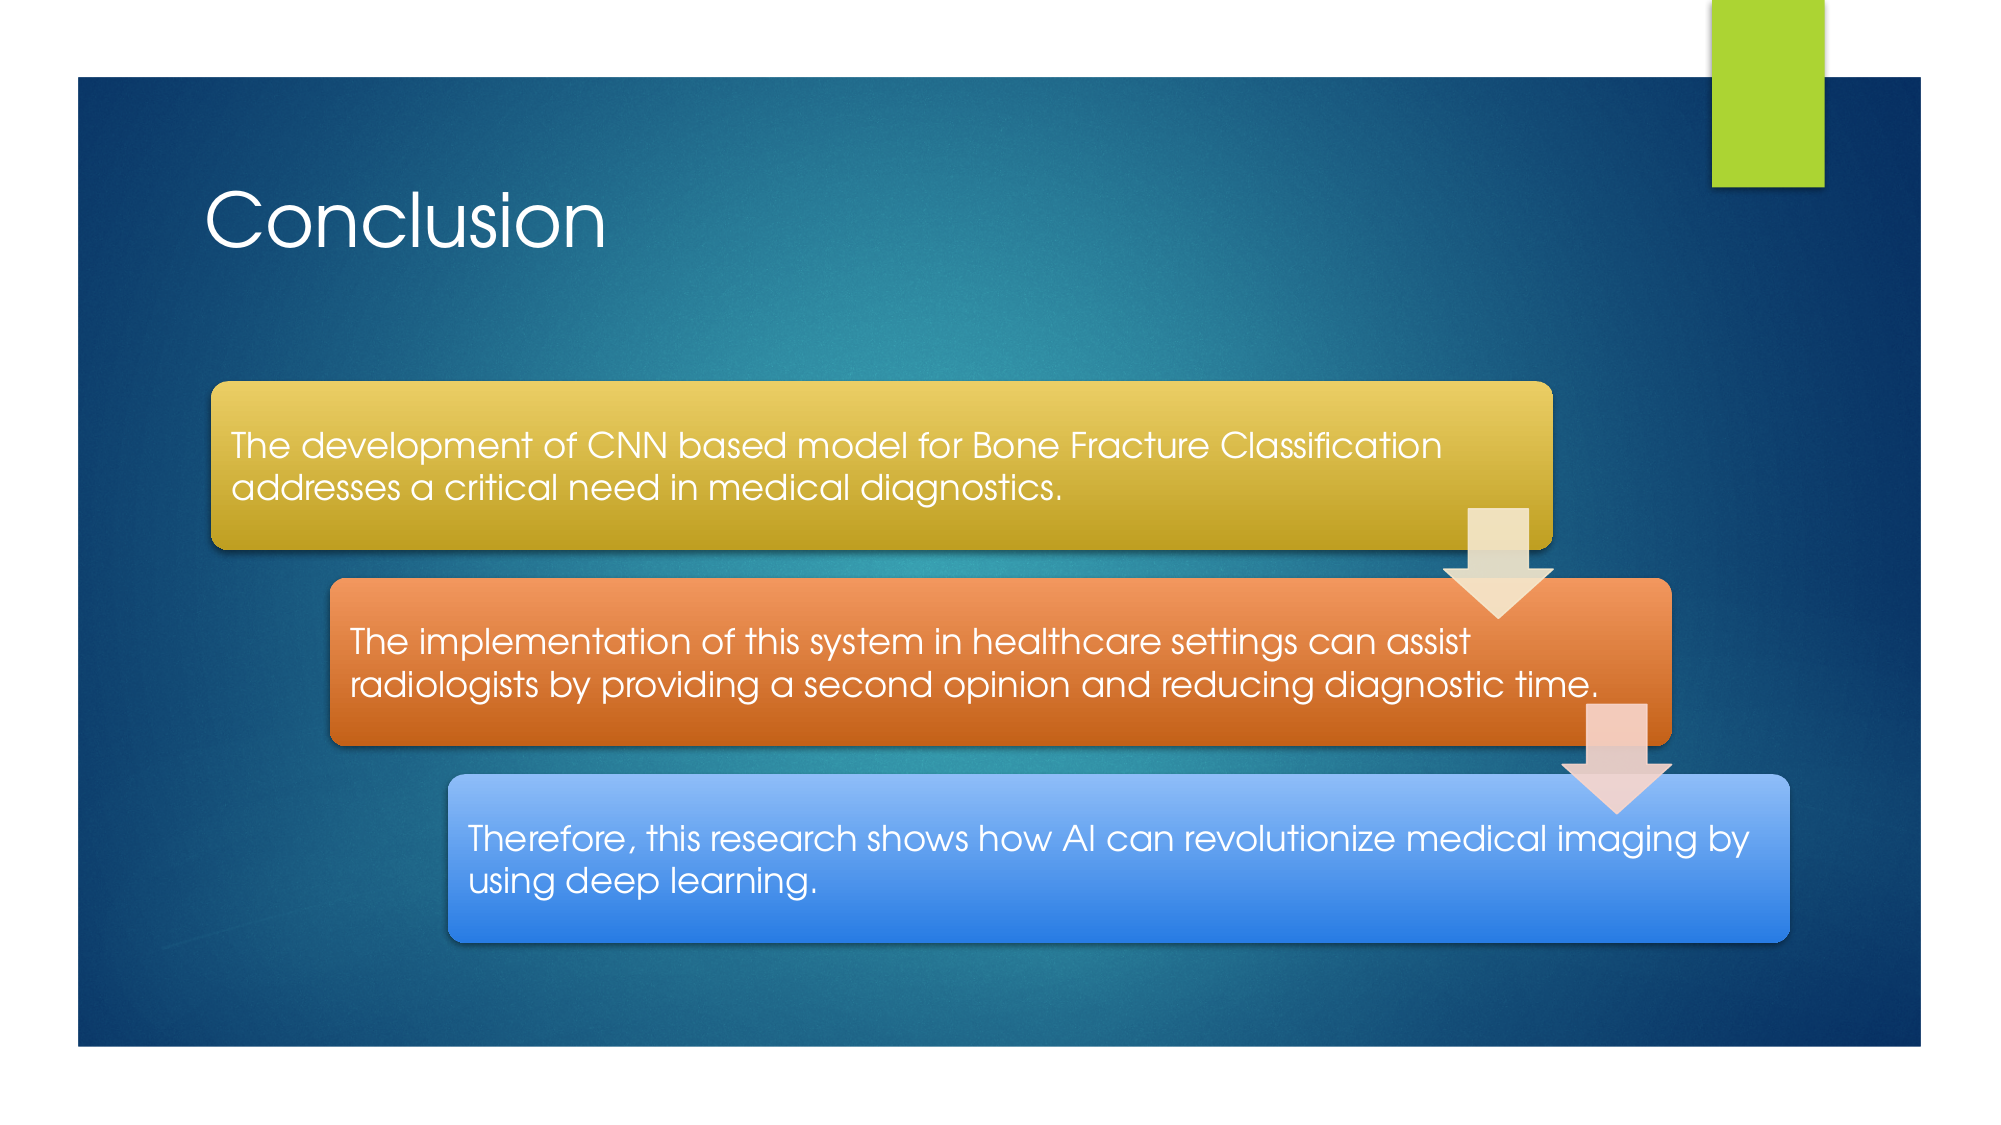

# Conclusion
The development of CNN based model for Bone Fracture Classification addresses a critical need in medical diagnostics.
The implementation of this system in healthcare settings can assist radiologists by providing a second opinion and reducing diagnostic time.
Therefore, this research shows how AI can revolutionize medical imaging by using deep learning.